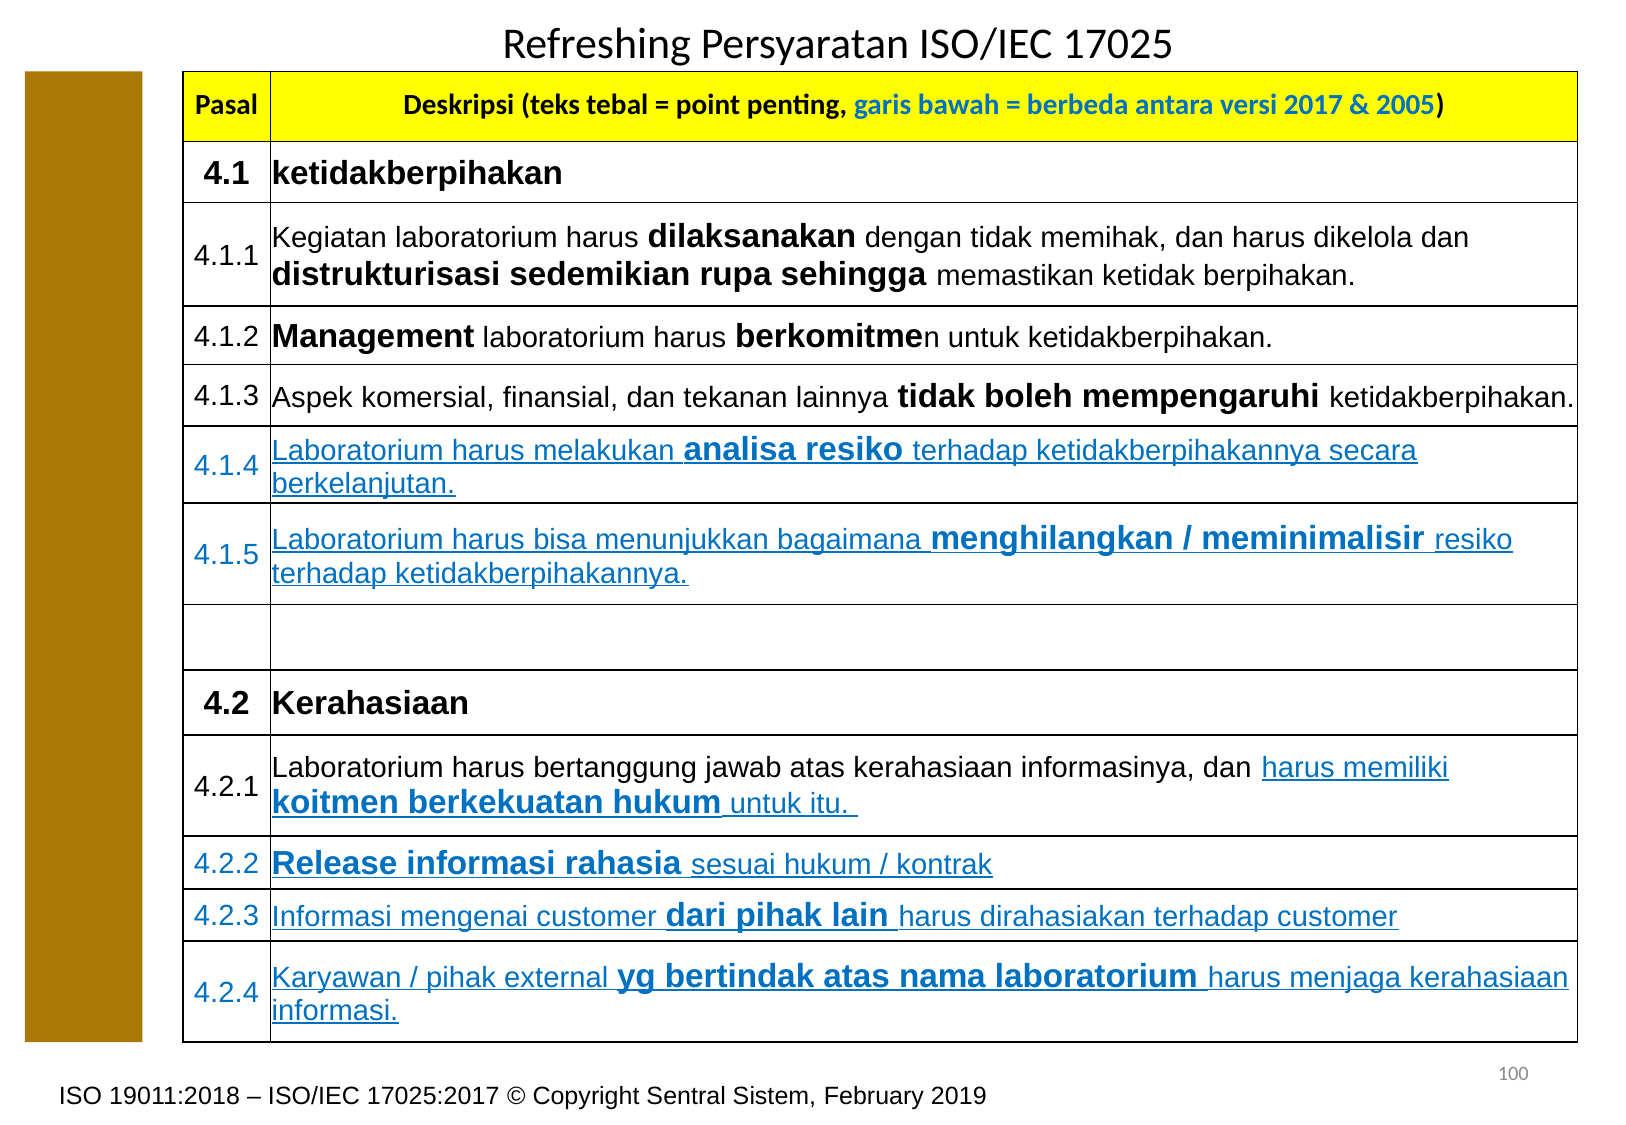

# Refreshing Persyaratan ISO/IEC 17025
| Pasal | Deskripsi (teks tebal = point penting, garis bawah = berbeda antara versi 2017 & 2005) |
| --- | --- |
| 4.1 | ketidakberpihakan |
| 4.1.1 | Kegiatan laboratorium harus dilaksanakan dengan tidak memihak, dan harus dikelola dan distrukturisasi sedemikian rupa sehingga memastikan ketidak berpihakan. |
| 4.1.2 | Management laboratorium harus berkomitmen untuk ketidakberpihakan. |
| 4.1.3 | Aspek komersial, finansial, dan tekanan lainnya tidak boleh mempengaruhi ketidakberpihakan. |
| 4.1.4 | Laboratorium harus melakukan analisa resiko terhadap ketidakberpihakannya secara berkelanjutan. |
| 4.1.5 | Laboratorium harus bisa menunjukkan bagaimana menghilangkan / meminimalisir resiko terhadap ketidakberpihakannya. |
|  |  |
| 4.2 | Kerahasiaan |
| 4.2.1 | Laboratorium harus bertanggung jawab atas kerahasiaan informasinya, dan harus memiliki koitmen berkekuatan hukum untuk itu. |
| 4.2.2 | Release informasi rahasia sesuai hukum / kontrak |
| 4.2.3 | Informasi mengenai customer dari pihak lain harus dirahasiakan terhadap customer |
| 4.2.4 | Karyawan / pihak external yg bertindak atas nama laboratorium harus menjaga kerahasiaan informasi. |

100